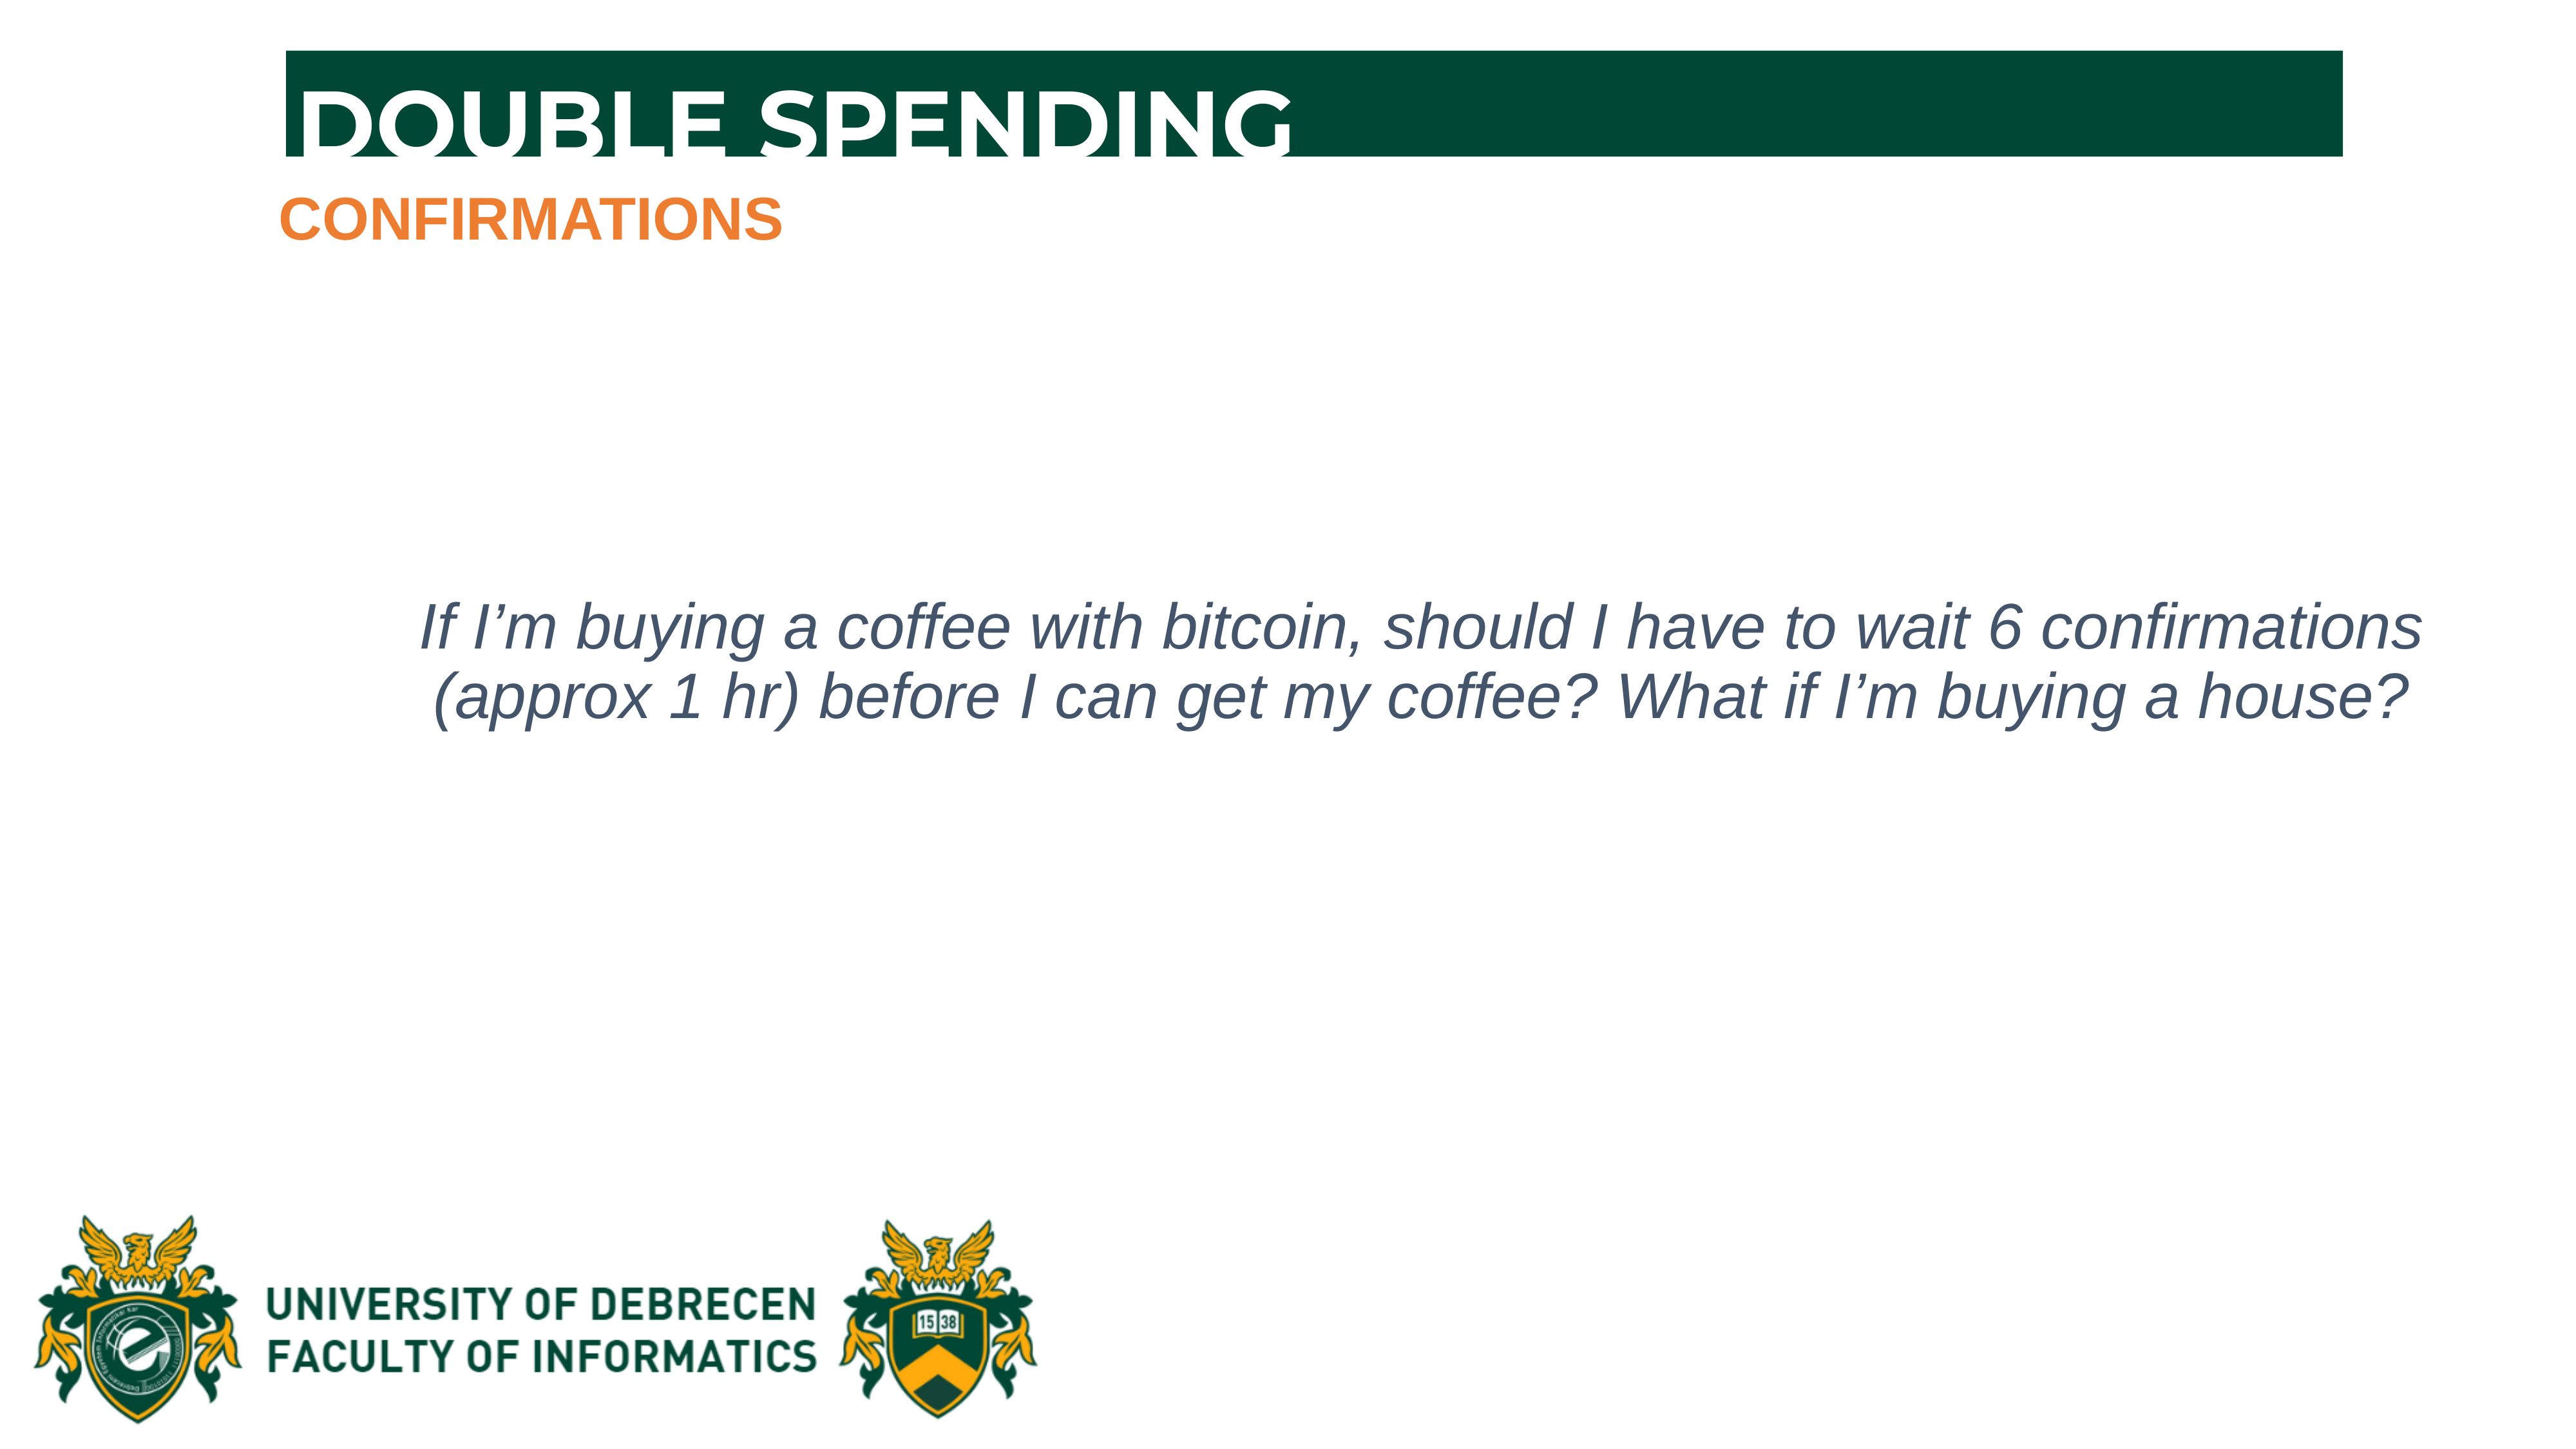

DOUBLE SPENDING
CONFIRMATIONS

If I’m buying a coffee with bitcoin, should I have to wait 6 confirmations
(approx 1 hr) before I can get my coffee? What if I’m buying a house?